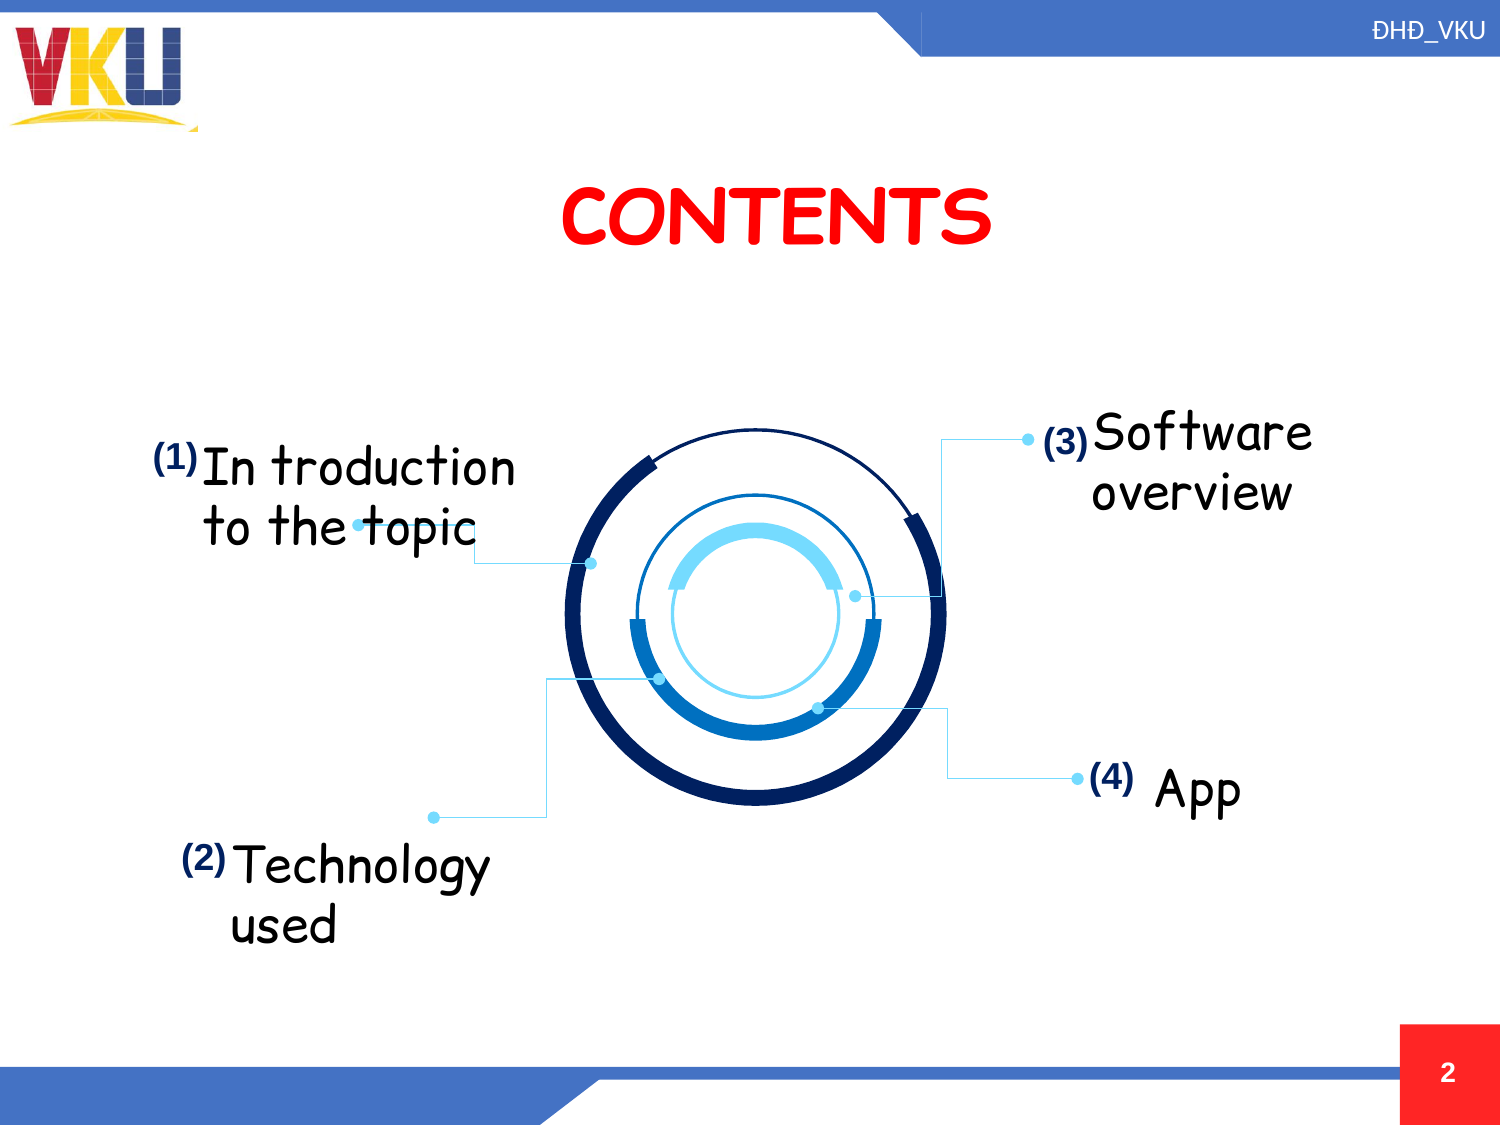

CONTENTS
Software  overview
(3)
(1)
In troduction to the topic

(4)
App
(2)
Technology used